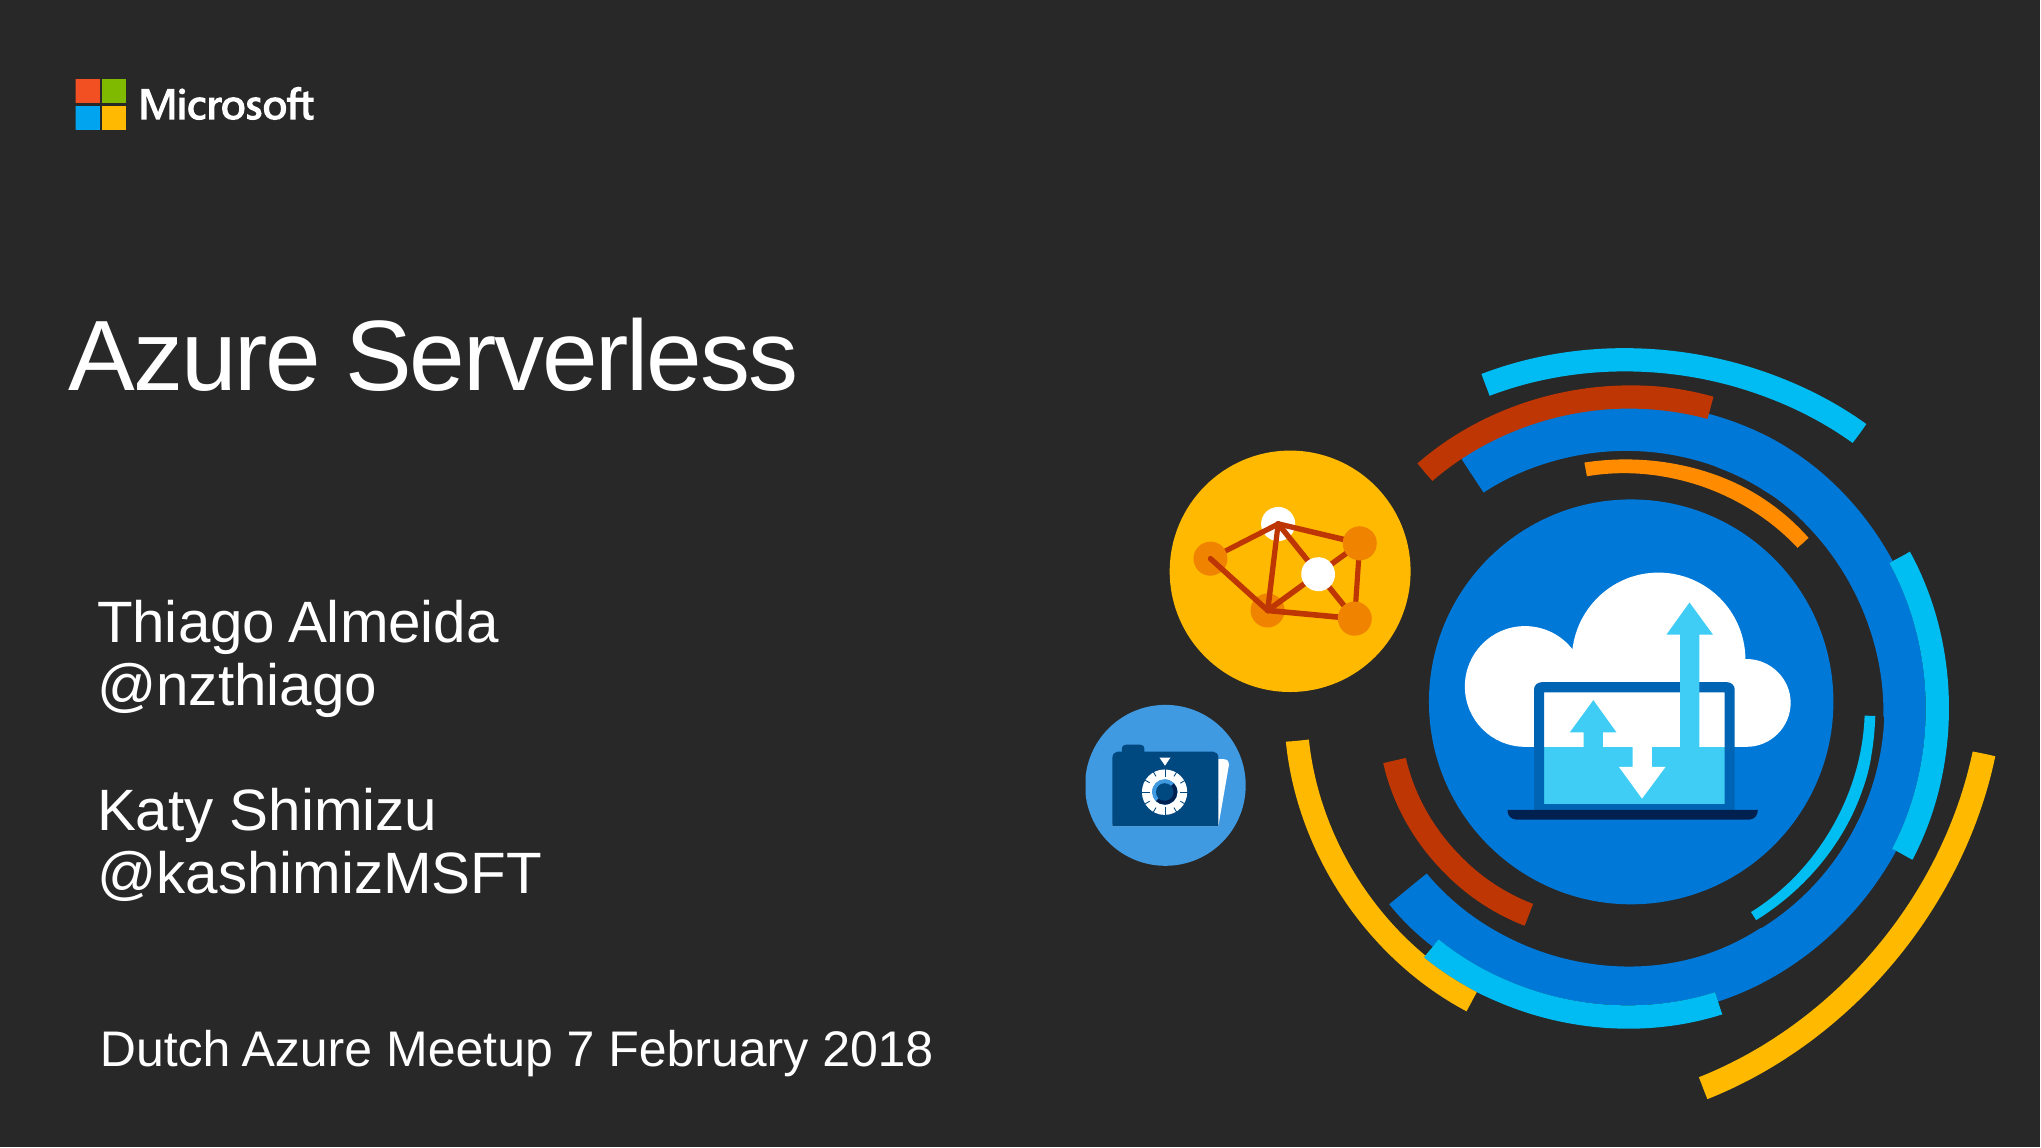

# Azure Serverless
Thiago Almeida
@nzthiago

Katy Shimizu
@kashimizMSFT

Dutch Azure Meetup 7 February 2018